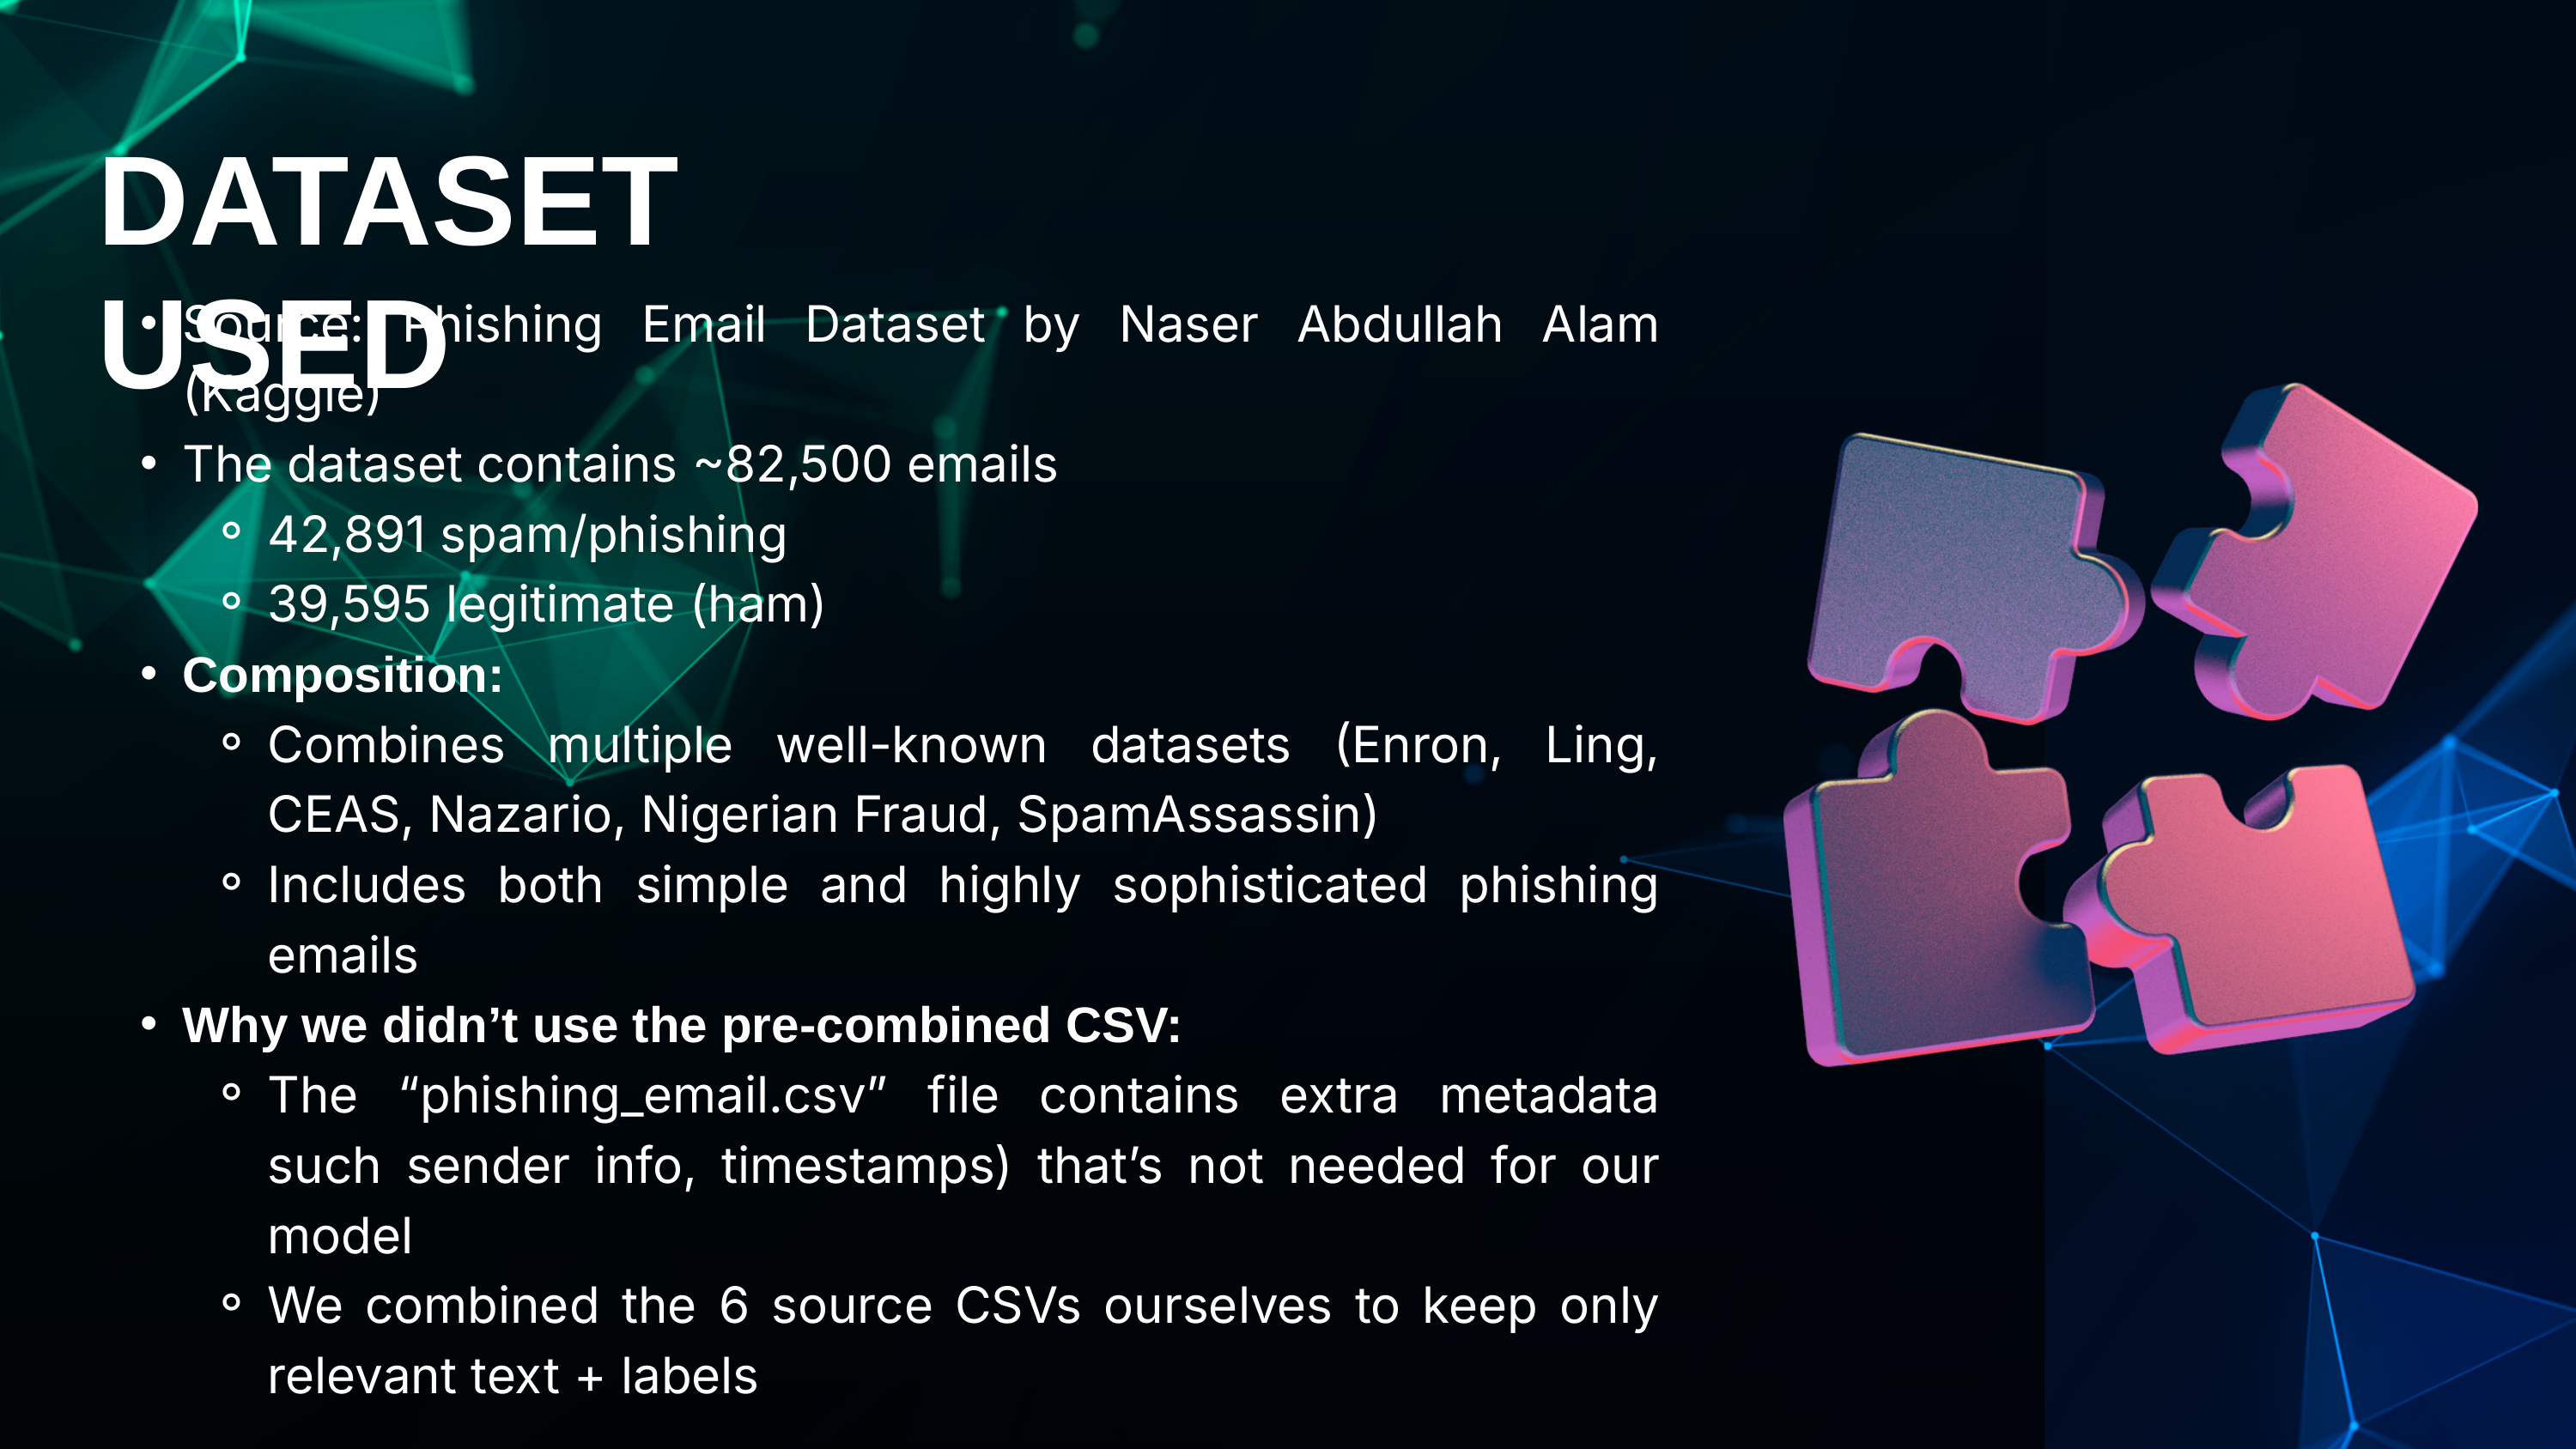

DATASET USED
Source: Phishing Email Dataset by Naser Abdullah Alam (Kaggle)
The dataset contains ~82,500 emails
42,891 spam/phishing
39,595 legitimate (ham)
Composition:
Combines multiple well-known datasets (Enron, Ling, CEAS, Nazario, Nigerian Fraud, SpamAssassin)
Includes both simple and highly sophisticated phishing emails
Why we didn’t use the pre-combined CSV:
The “phishing_email.csv” file contains extra metadata such sender info, timestamps) that’s not needed for our model
We combined the 6 source CSVs ourselves to keep only relevant text + labels